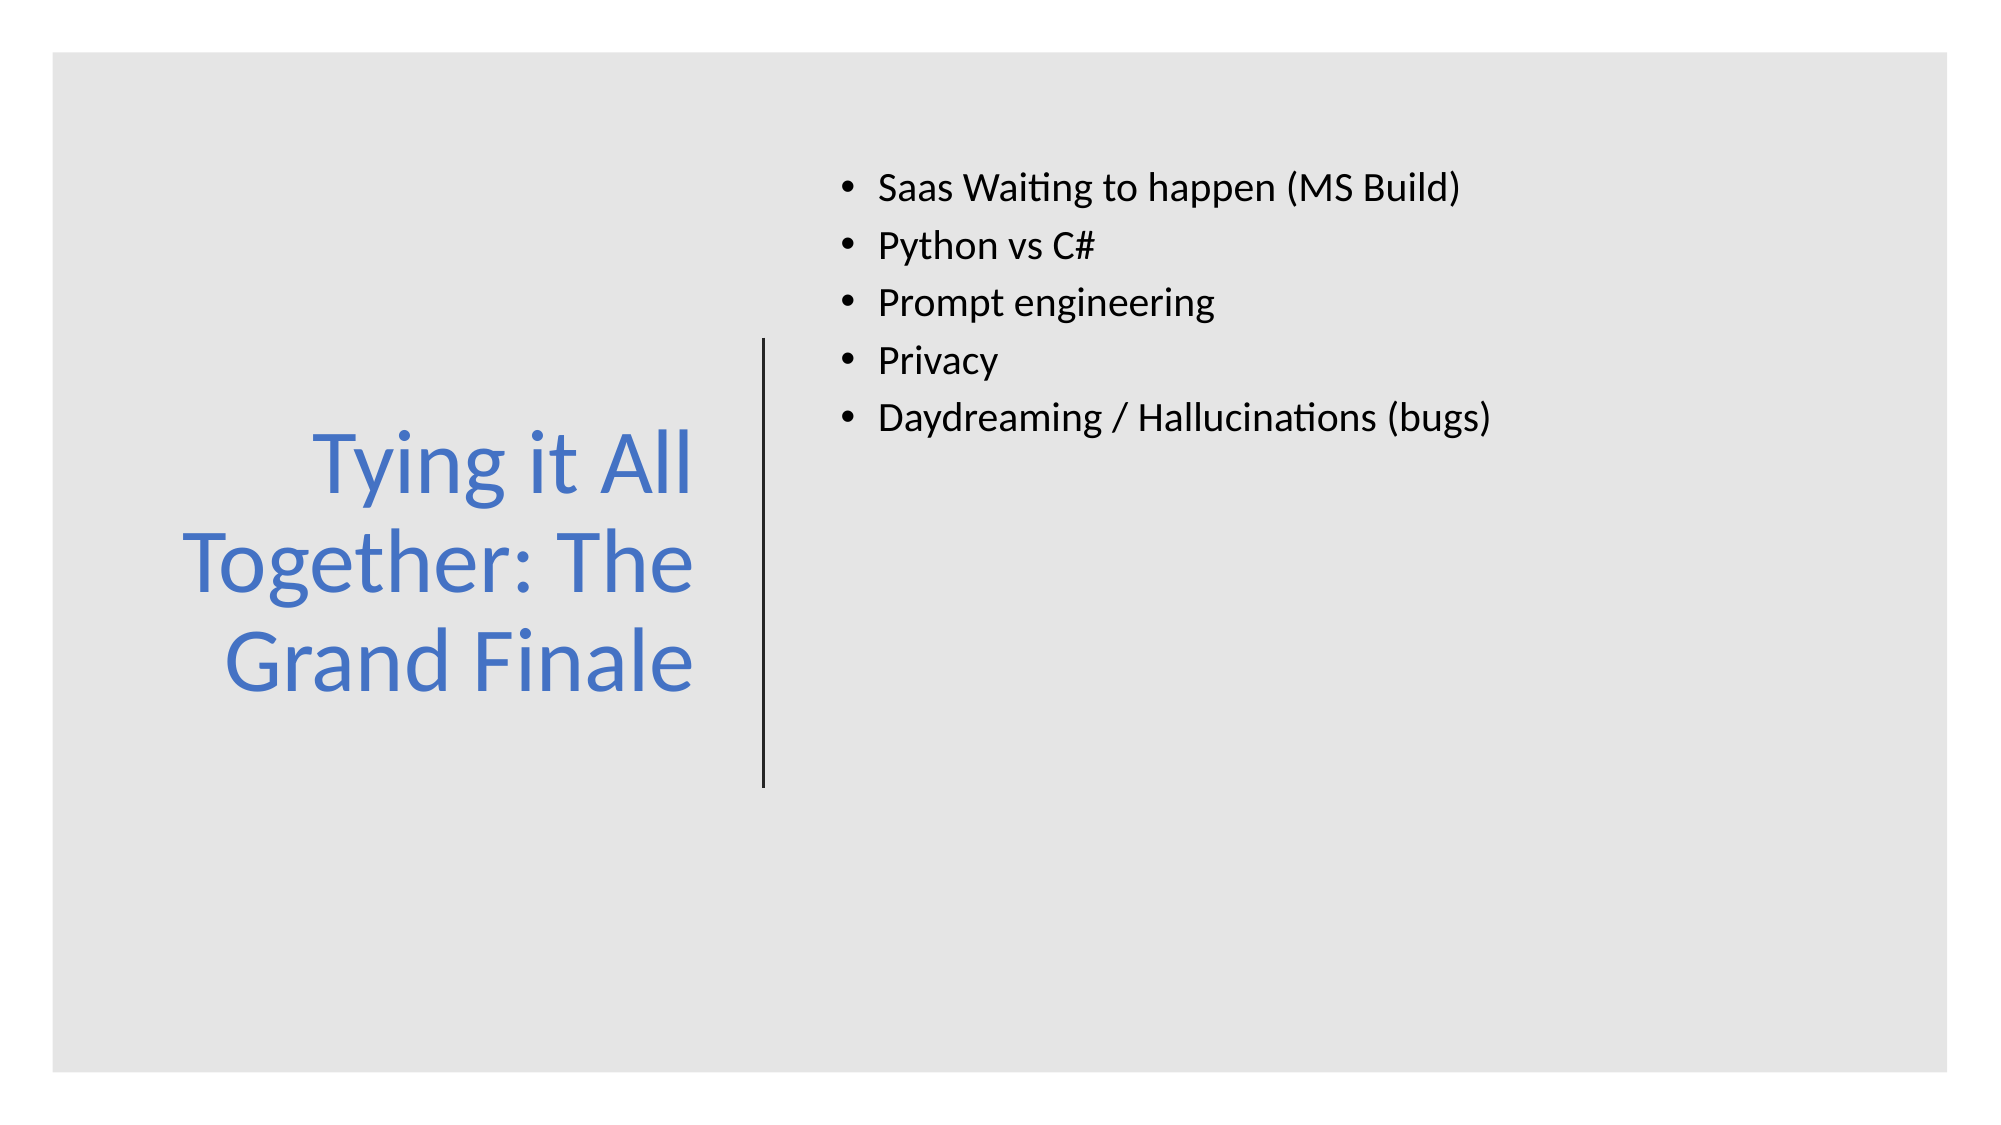

# Tying it All Together: The Grand Finale
Saas Waiting to happen (MS Build)
Python vs C#
Prompt engineering
Privacy
Daydreaming / Hallucinations (bugs)